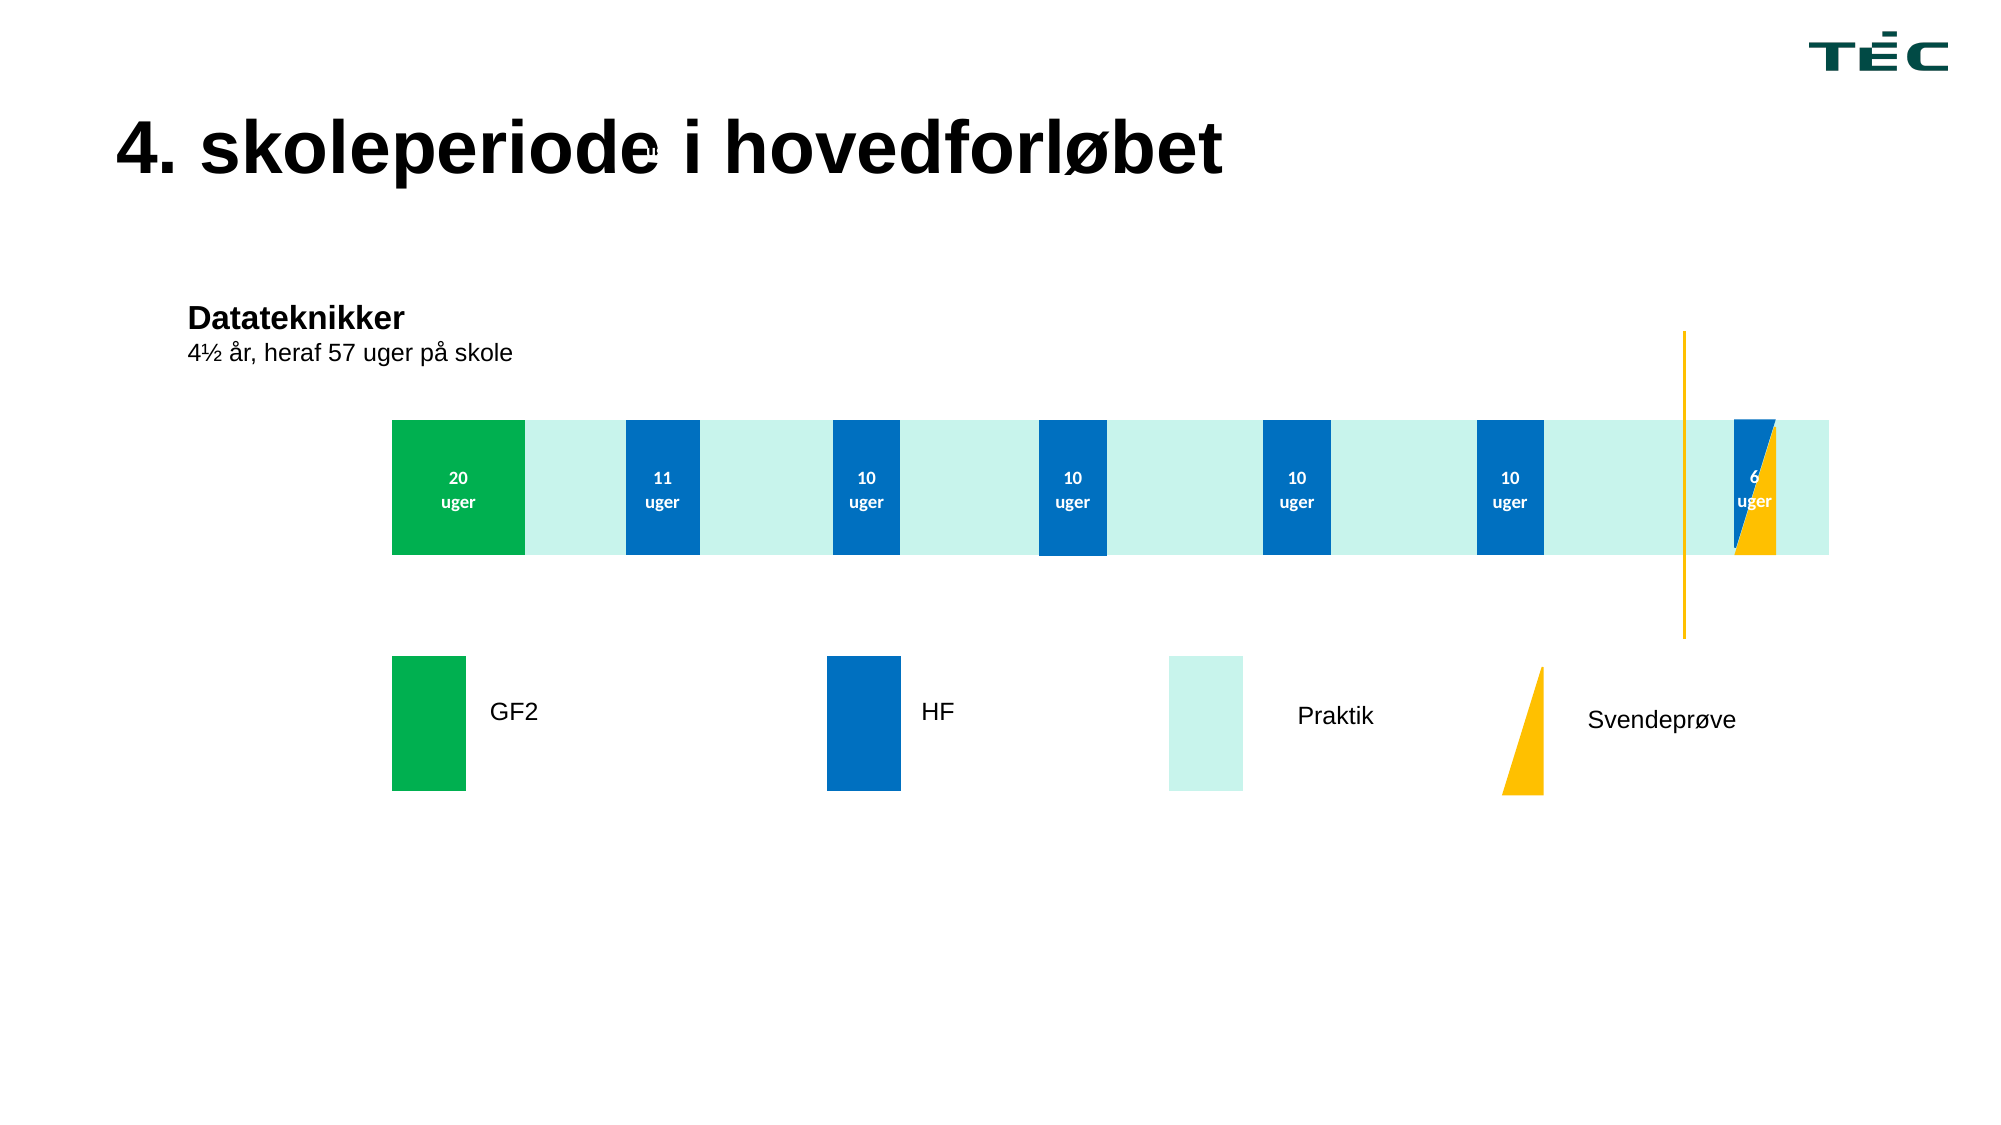

11
uger
Datateknikker
4½ år, heraf 57 uger på skole

6
uger

20
uger

11
uger

10
uger

10
uger

10
uger

10
uger

GF2

HF

Praktik

Svendeprøve
# 4. skoleperiode i hovedforløbet